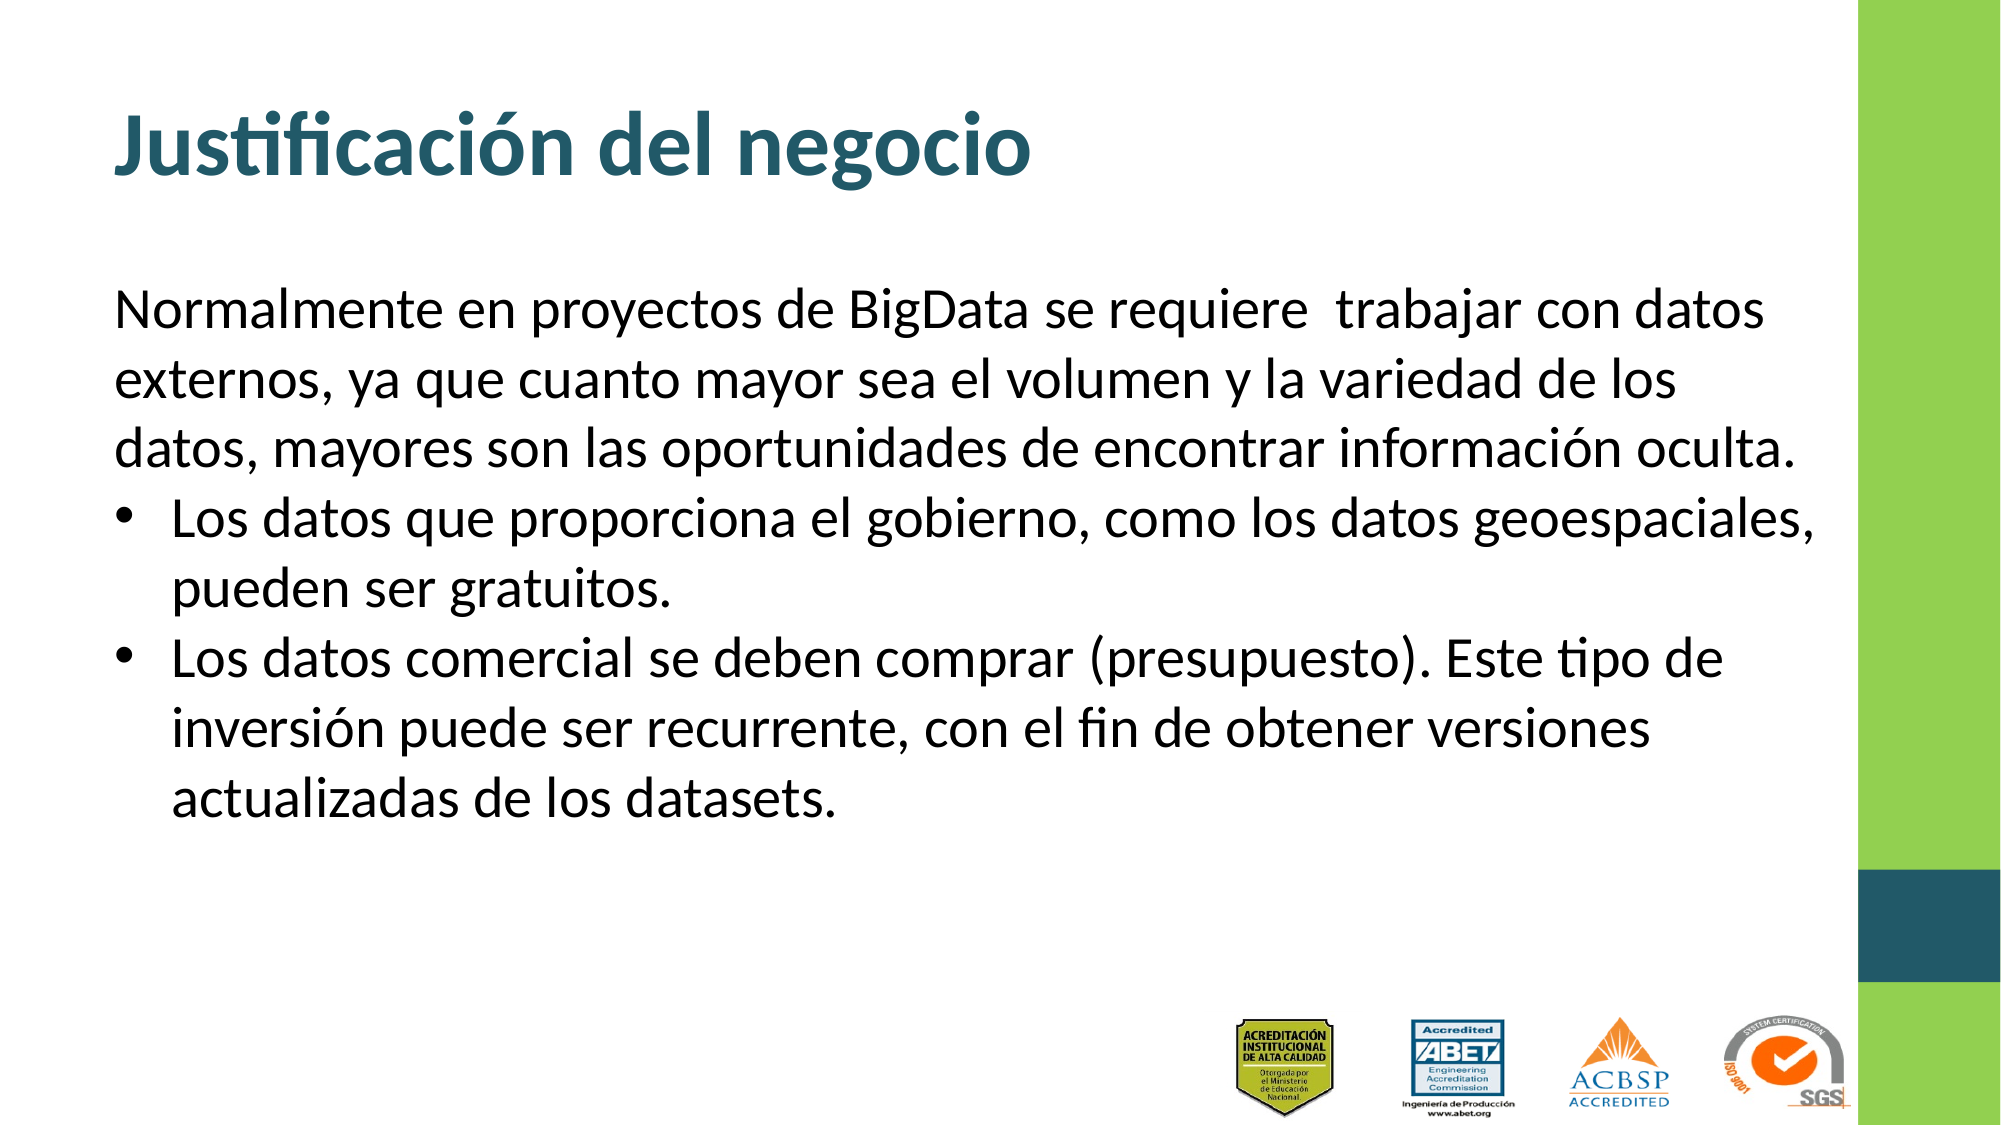

# Justificación del negocio
Normalmente en proyectos de BigData se requiere  trabajar con datos externos, ya que cuanto mayor sea el volumen y la variedad de los datos, mayores son las oportunidades de encontrar información oculta.
Los datos que proporciona el gobierno, como los datos geoespaciales, pueden ser gratuitos.
Los datos comercial se deben comprar (presupuesto). Este tipo de inversión puede ser recurrente, con el fin de obtener versiones actualizadas de los datasets.